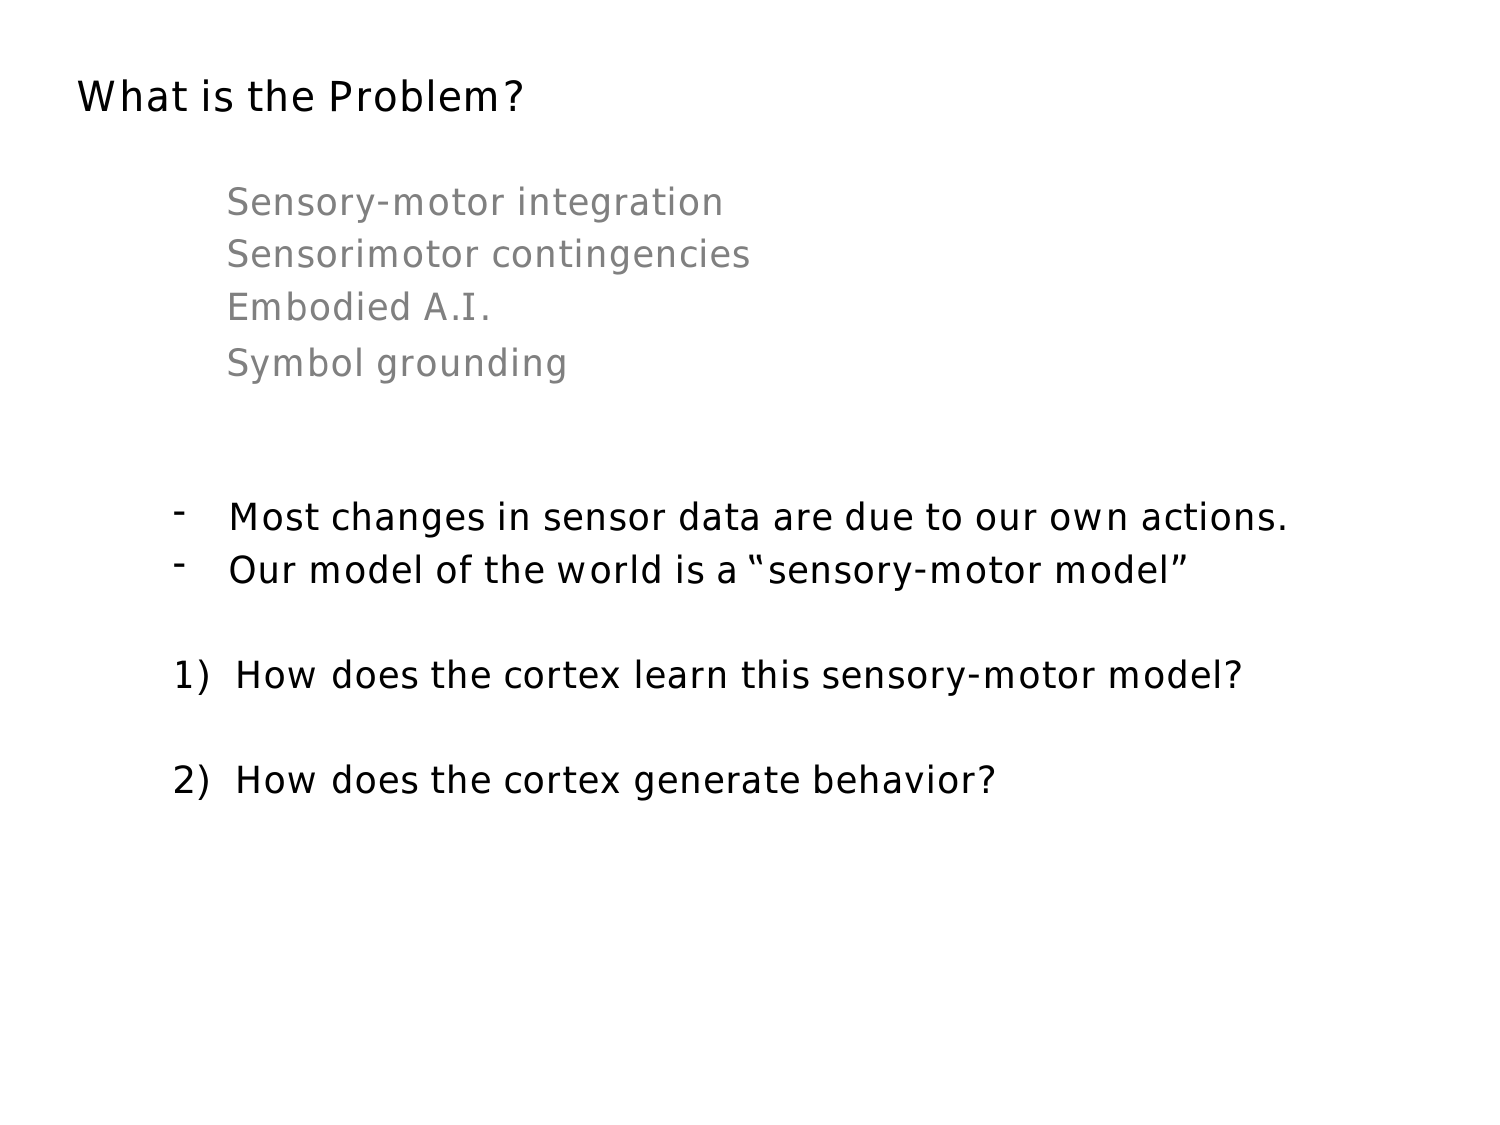

What is the Problem?
	Sensory-motor integration
	Sensorimotor contingencies
	Embodied A.I.
	Symbol grounding
Most changes in sensor data are due to our own actions.
Our model of the world is a “sensory-motor model”

1)  How does the cortex learn this sensory-motor model?

2)  How does the cortex generate behavior?